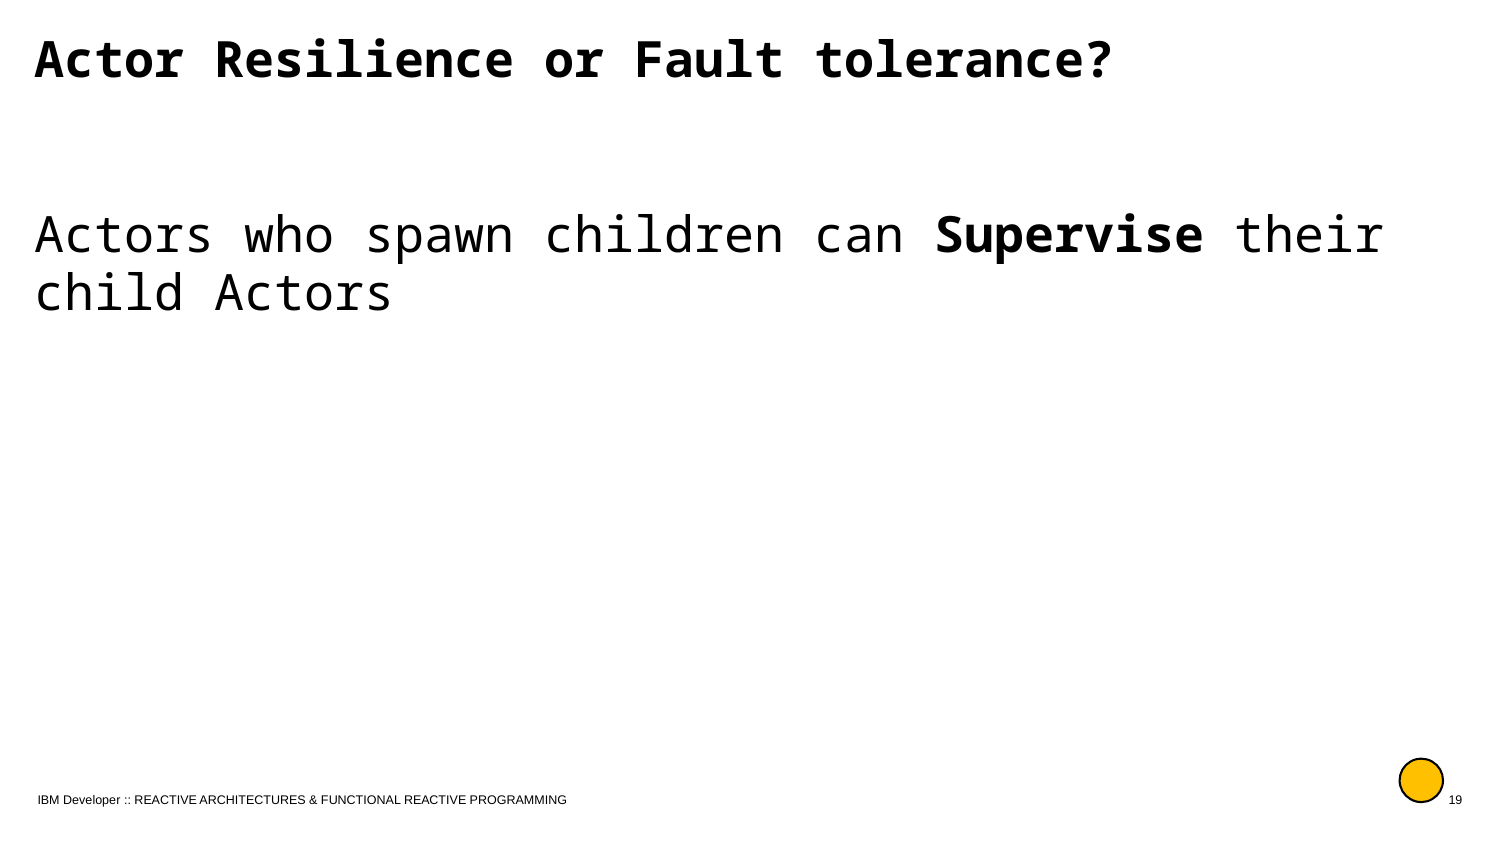

# Actor Resilience or Fault tolerance? Actors who spawn children can Supervise their child Actors

IBM Developer :: REACTIVE ARCHITECTURES & FUNCTIONAL REACTIVE PROGRAMMING
19